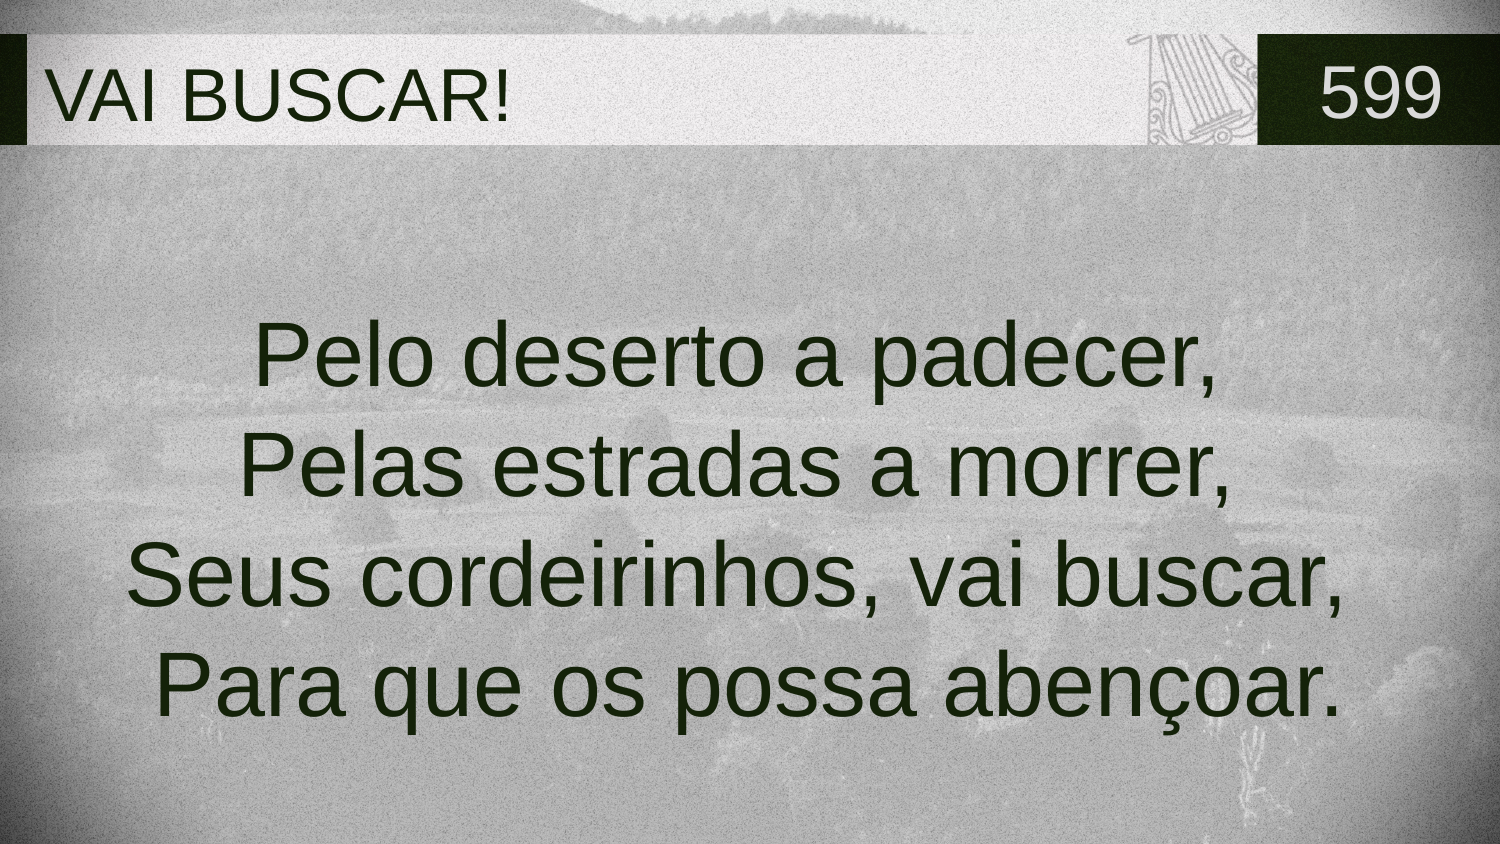

# VAI BUSCAR!
599
Pelo deserto a padecer,
Pelas estradas a morrer,
Seus cordeirinhos, vai buscar,
Para que os possa abençoar.